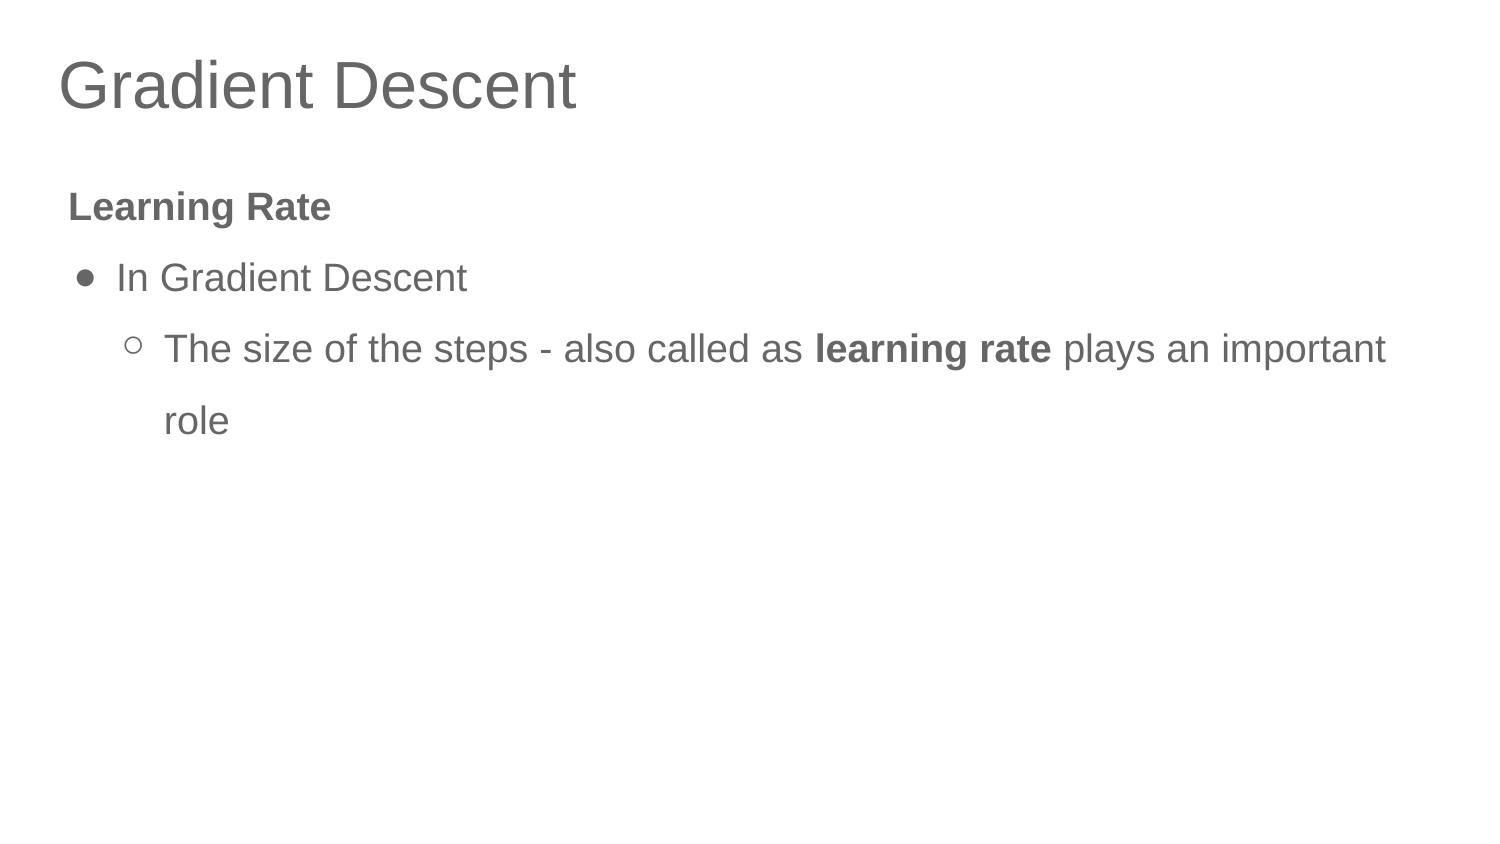

Gradient Descent
Learning Rate
In Gradient Descent
The size of the steps - also called as learning rate plays an important role